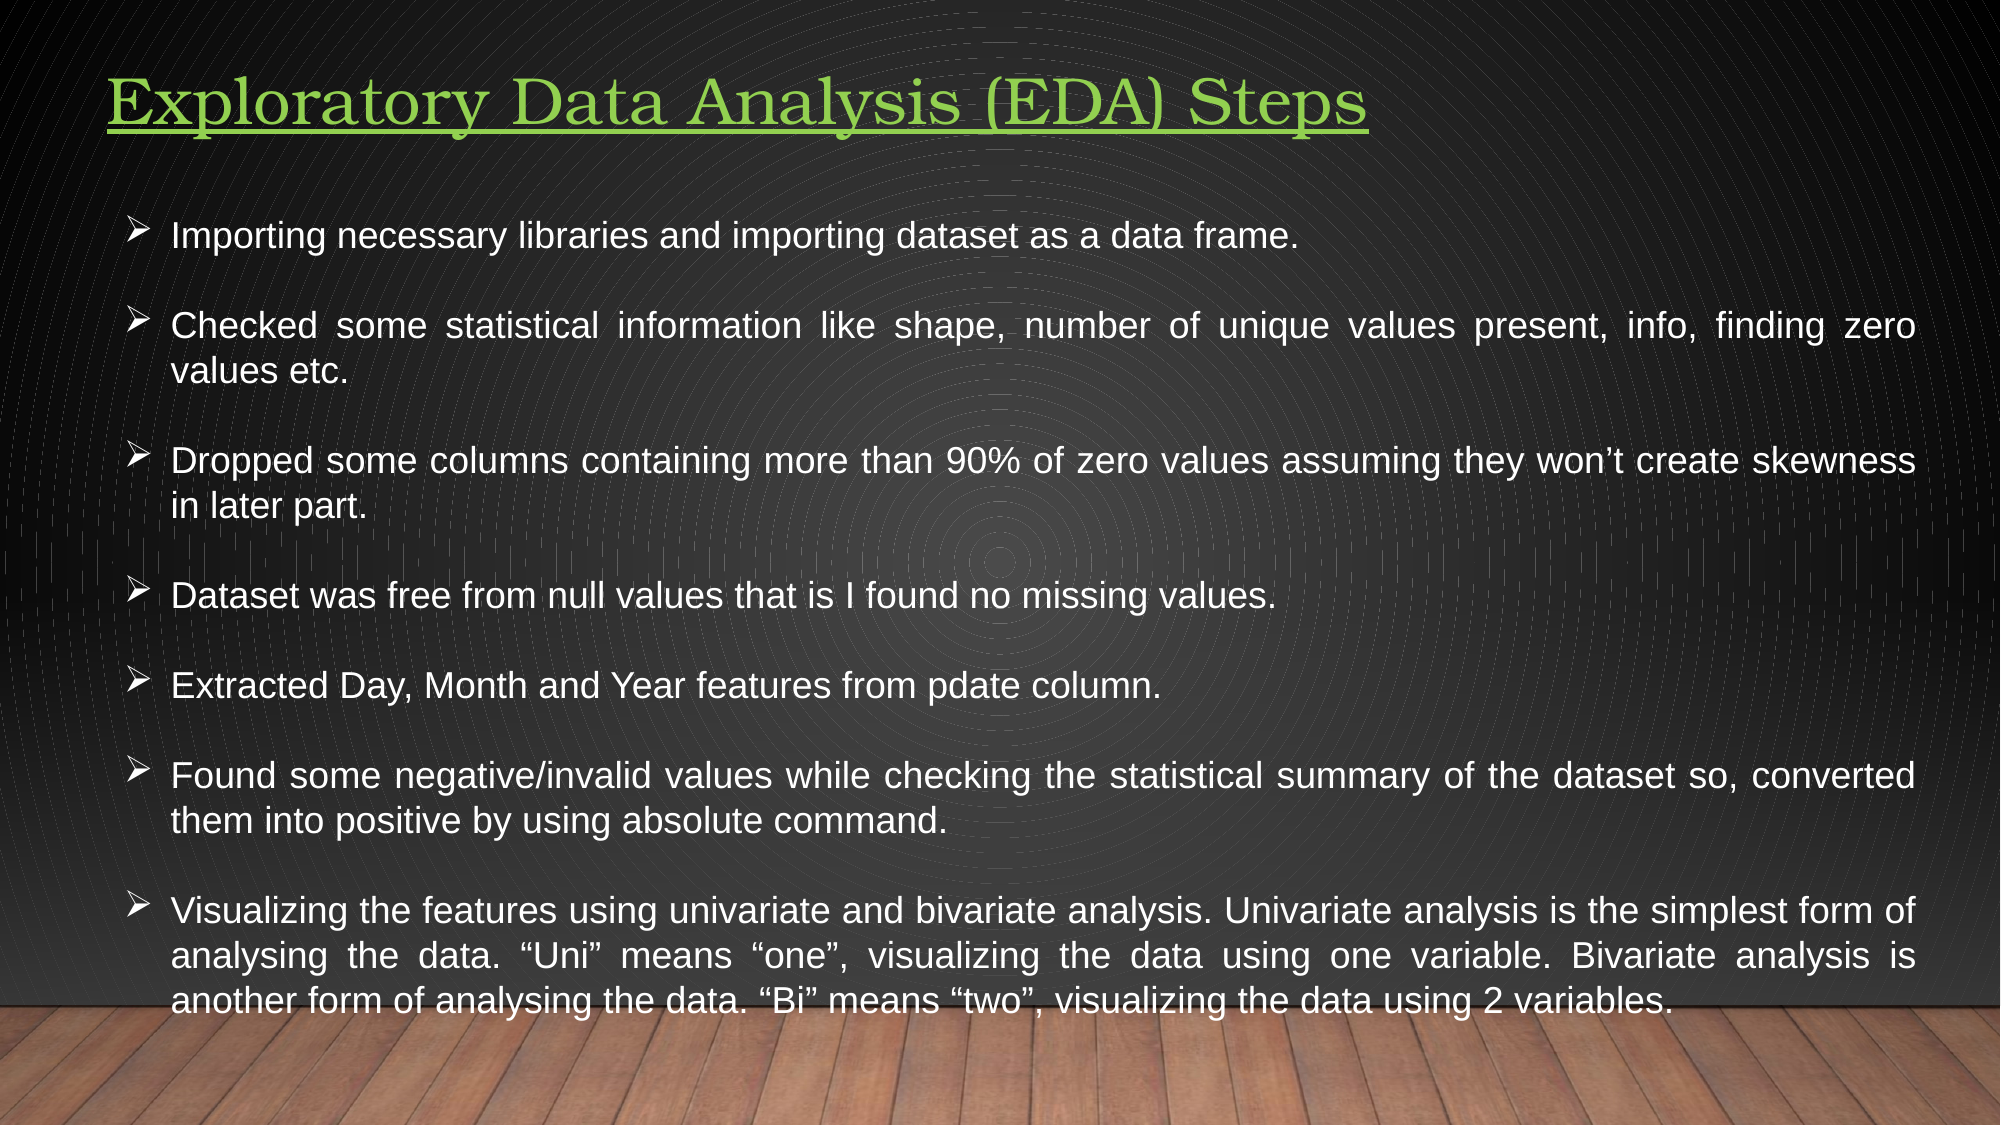

Exploratory Data Analysis (EDA) Steps
Importing necessary libraries and importing dataset as a data frame.

Checked some statistical information like shape, number of unique values present, info, finding zero values etc.

Dropped some columns containing more than 90% of zero values assuming they won’t create skewness in later part.

Dataset was free from null values that is I found no missing values.

Extracted Day, Month and Year features from pdate column.

Found some negative/invalid values while checking the statistical summary of the dataset so, converted them into positive by using absolute command.

Visualizing the features using univariate and bivariate analysis. Univariate analysis is the simplest form of analysing the data. “Uni” means “one”, visualizing the data using one variable. Bivariate analysis is another form of analysing the data. “Bi” means “two”, visualizing the data using 2 variables.